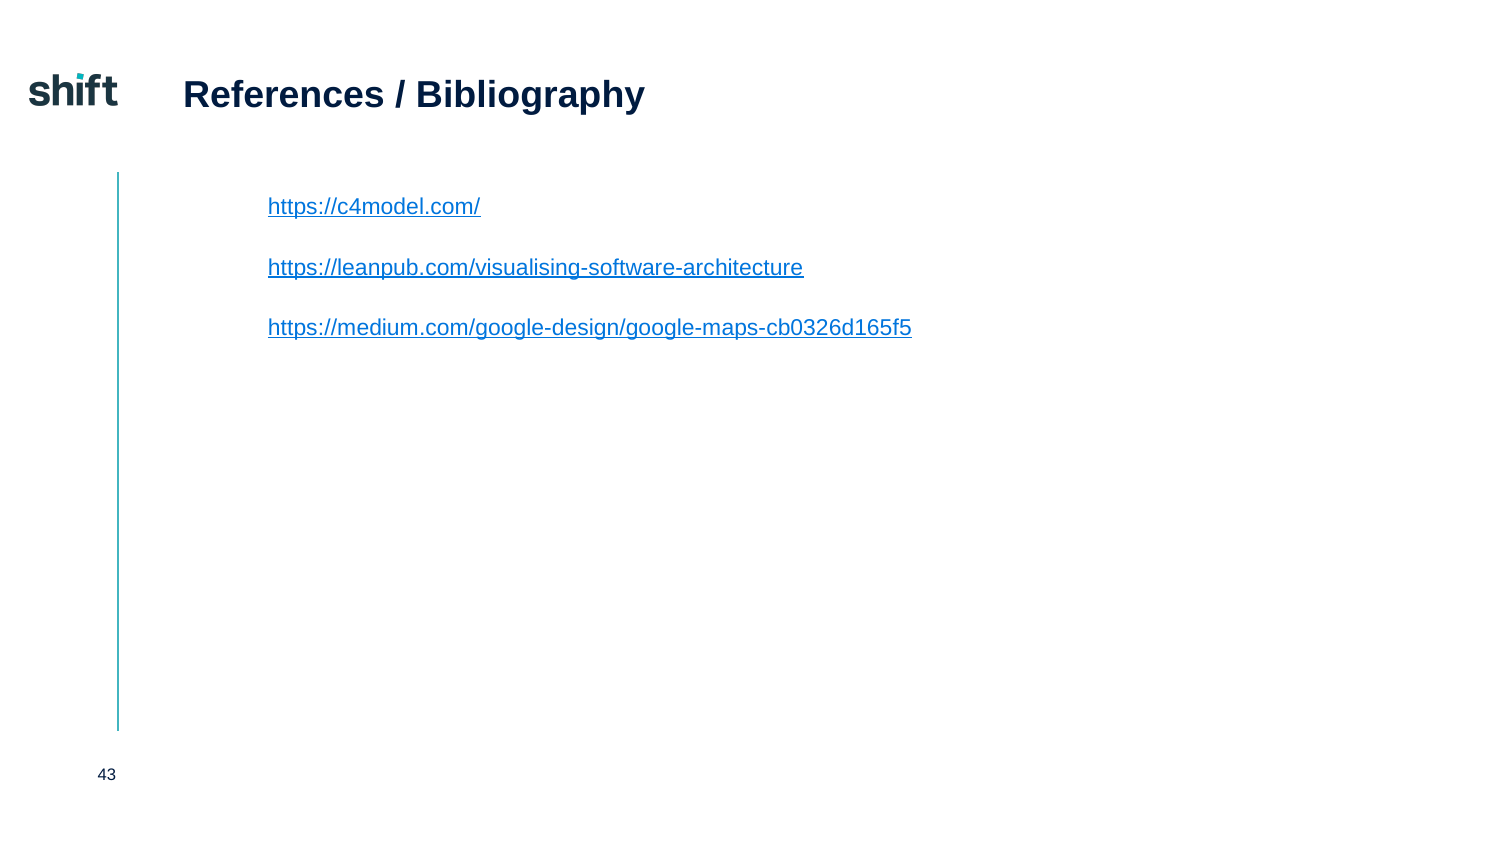

# References / Bibliography
	https://c4model.com/

	https://leanpub.com/visualising-software-architecture

	https://medium.com/google-design/google-maps-cb0326d165f5